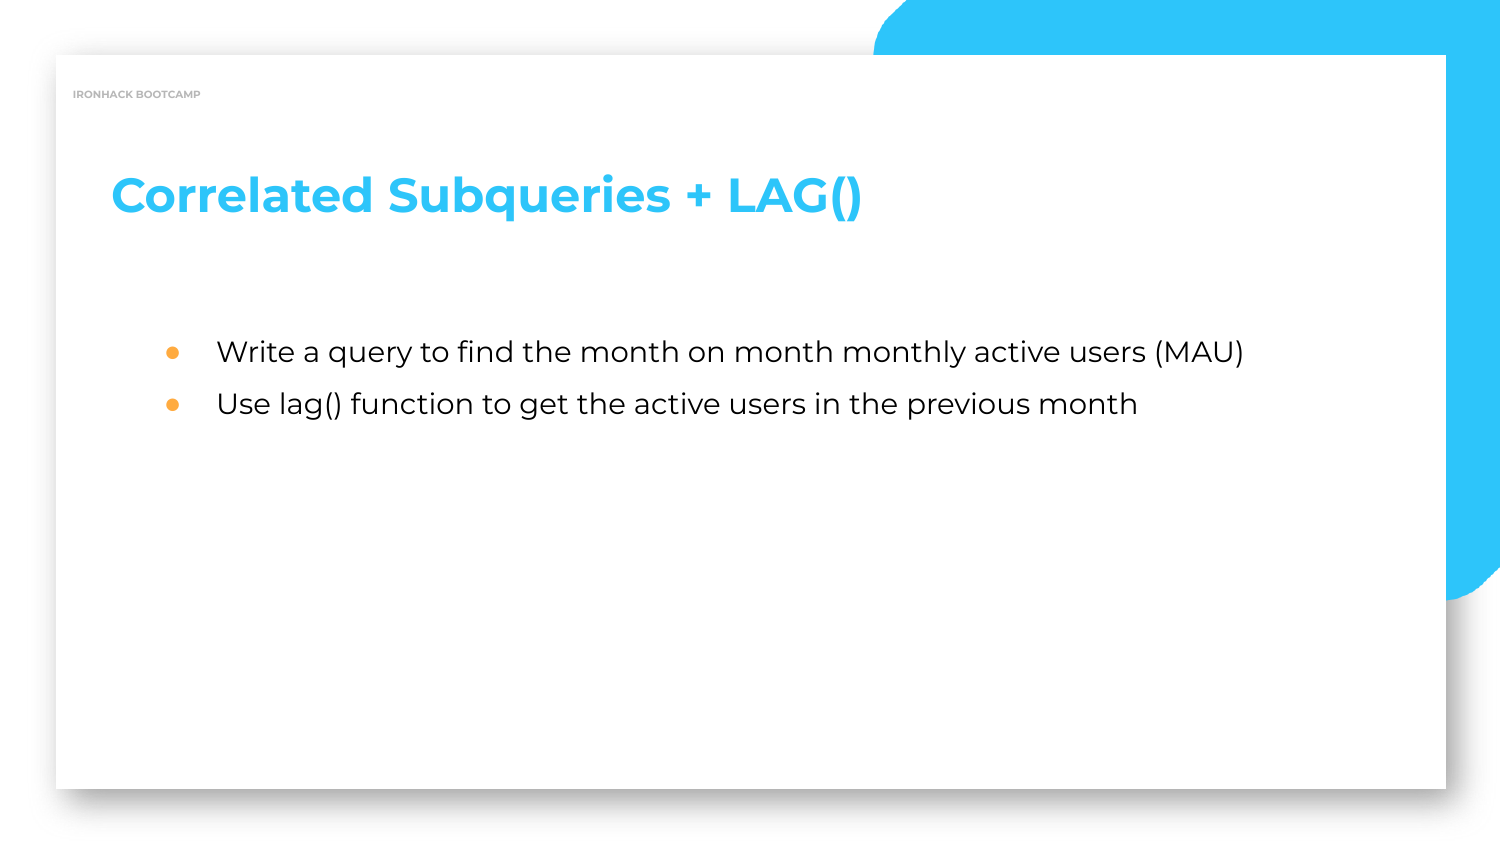

IRONHACK BOOTCAMP
Correlated Subqueries + LAG()

Write a query to find the month on month monthly active users (MAU)
Use lag() function to get the active users in the previous month